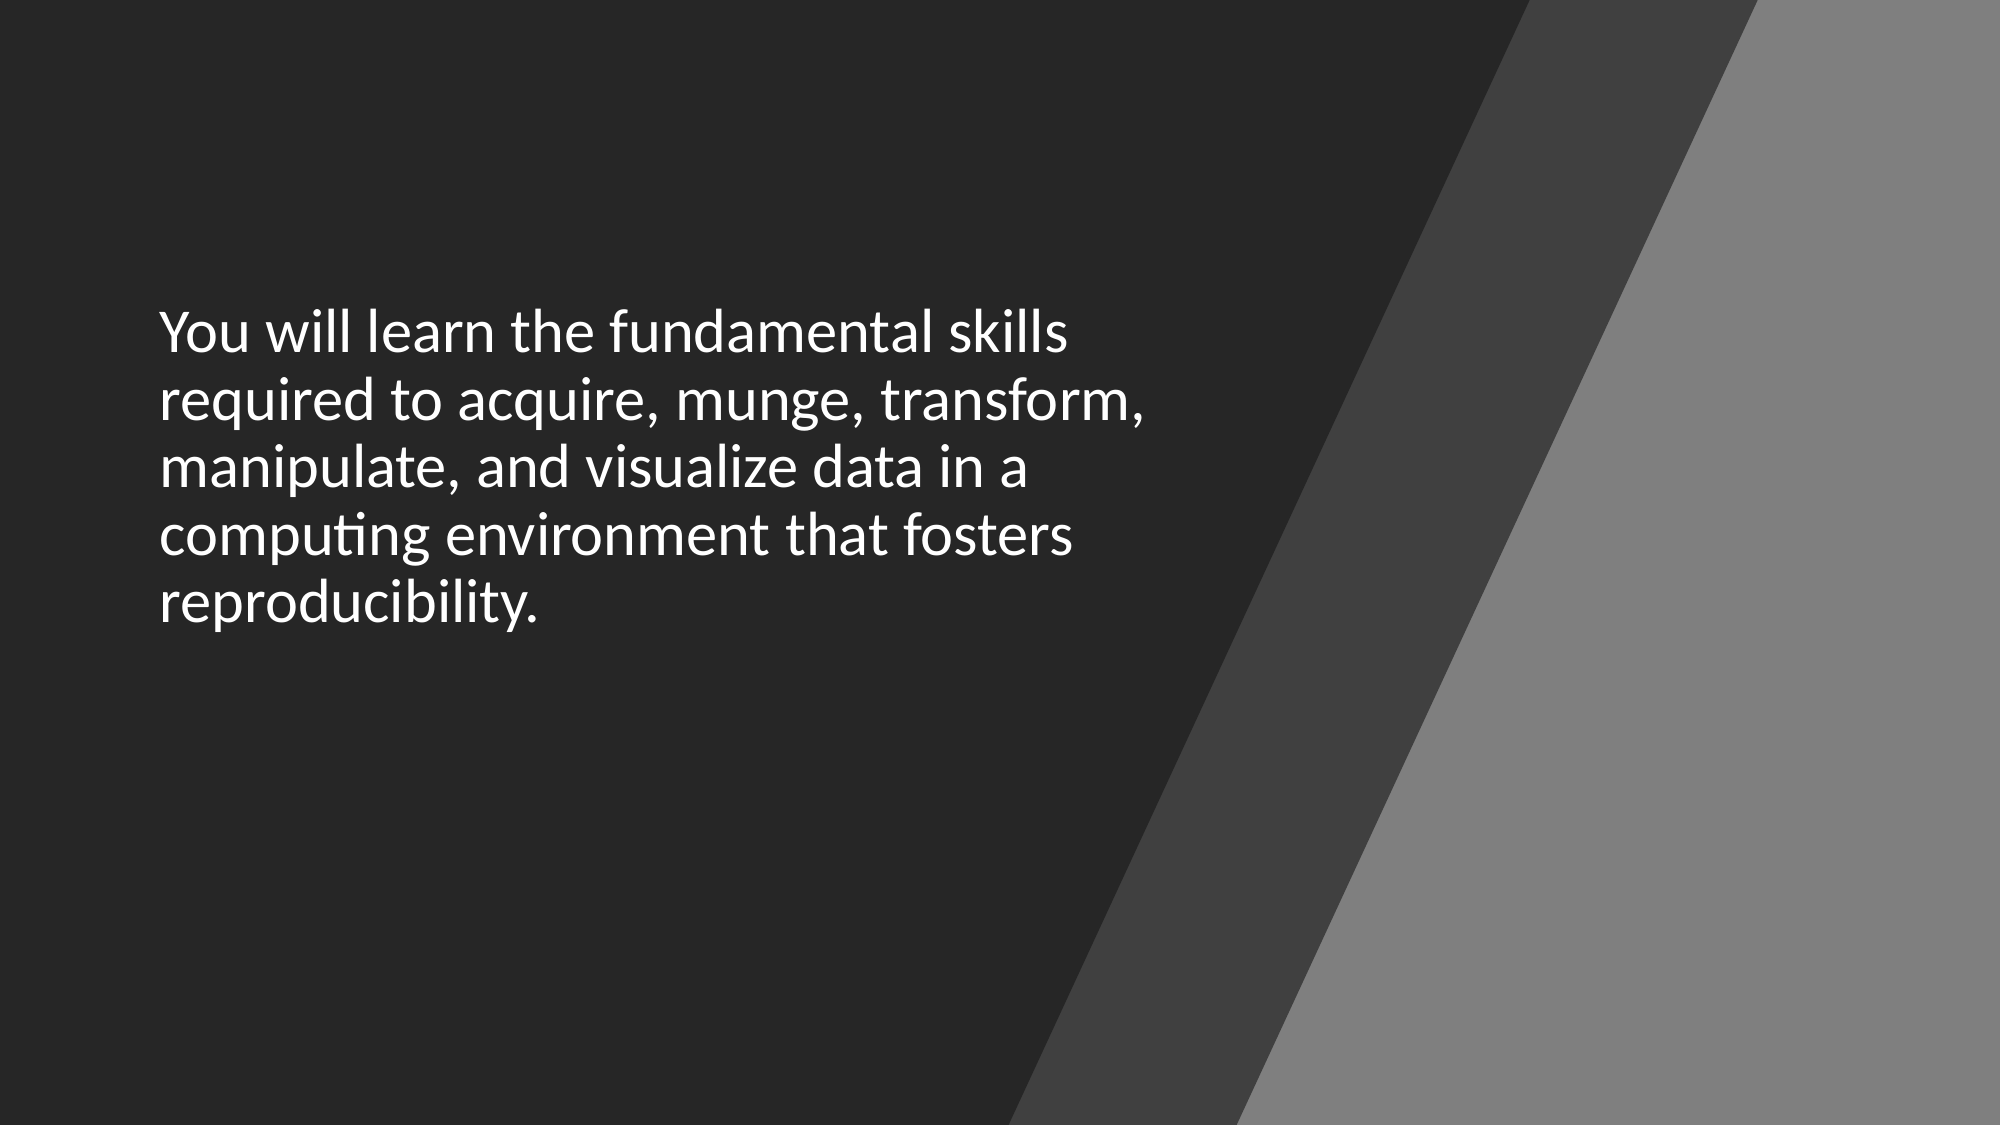

# You will learn the fundamental skills required to acquire, munge, transform, manipulate, and visualize data in a computing environment that fosters reproducibility.